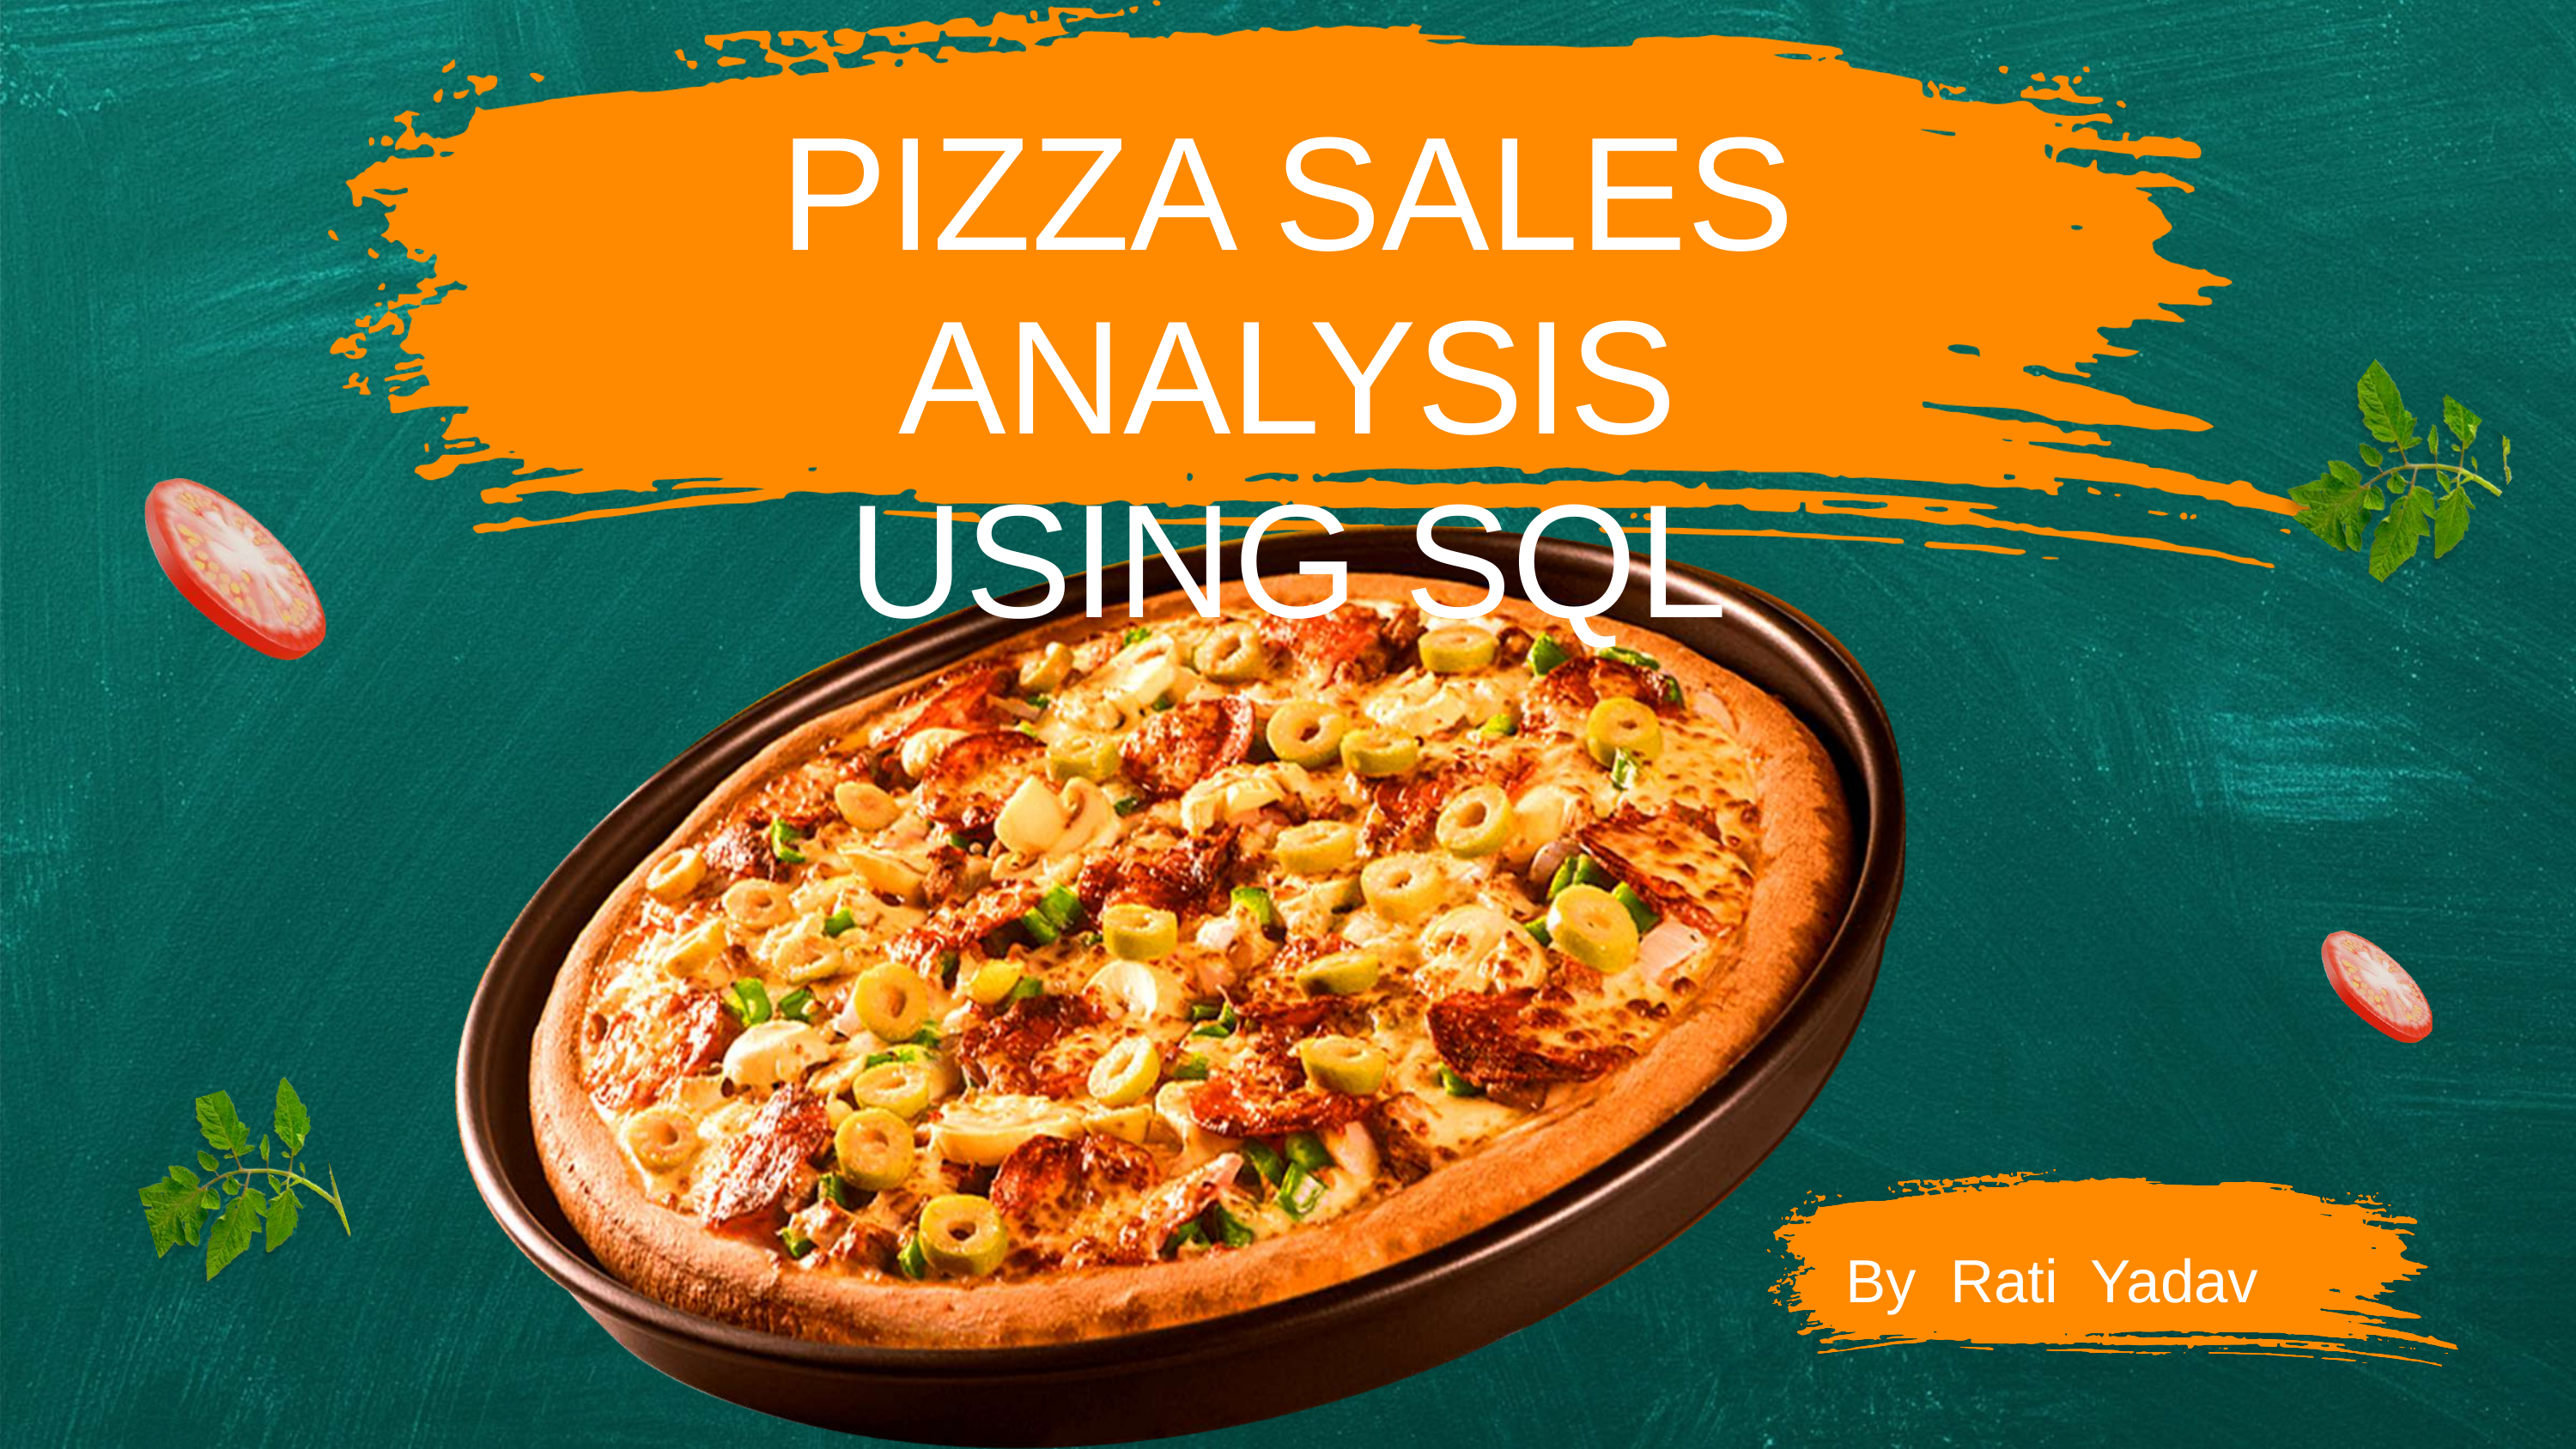

PIZZA SALES ANALYSIS USING SQL

By  Rati  Yadav